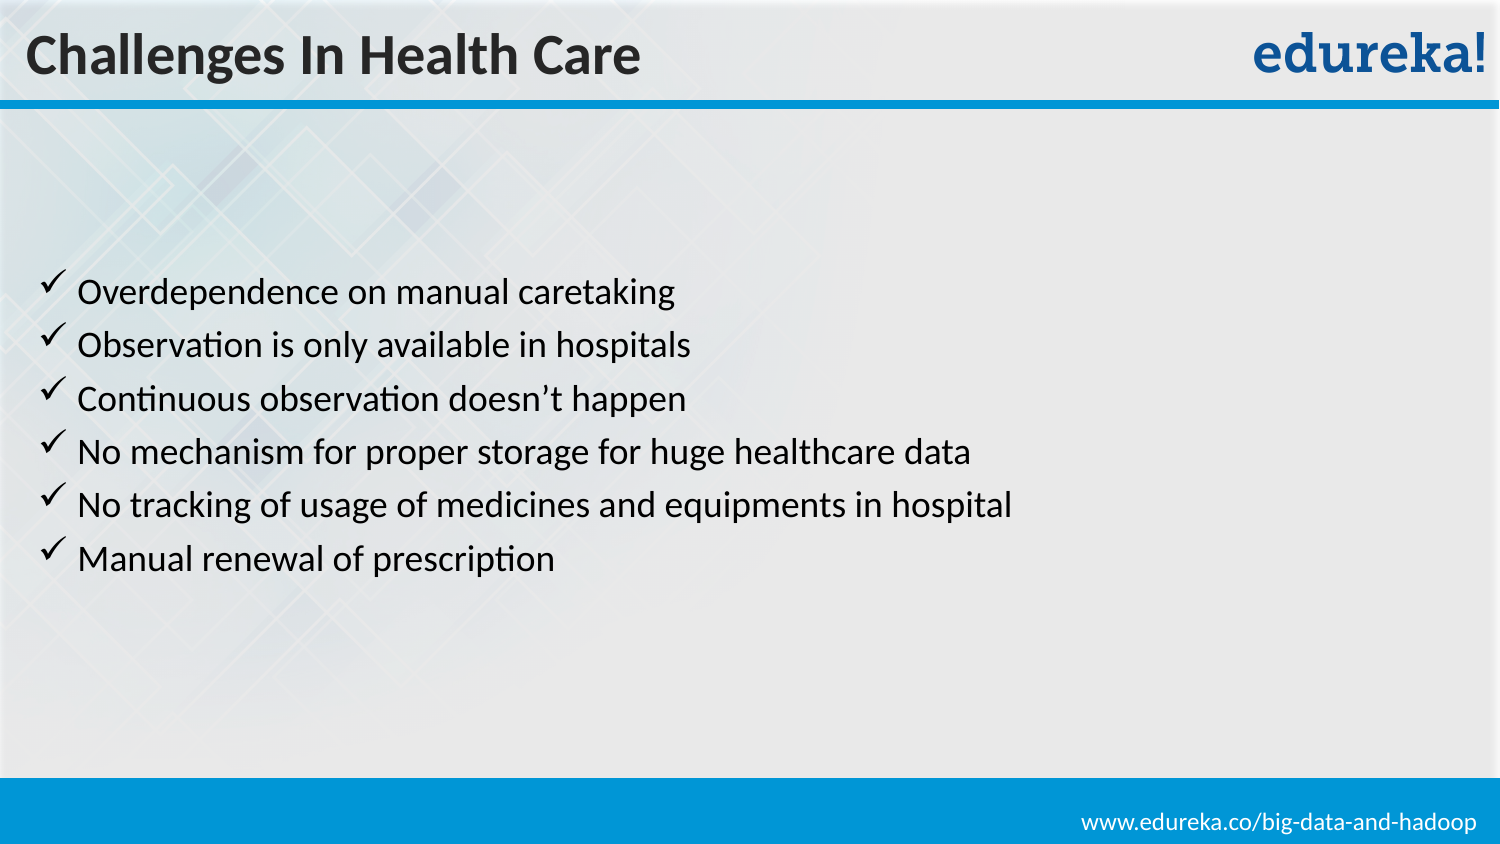

Challenges In Health Care
 Overdependence on manual caretaking
 Observation is only available in hospitals
 Continuous observation doesn’t happen
 No mechanism for proper storage for huge healthcare data
 No tracking of usage of medicines and equipments in hospital
 Manual renewal of prescription